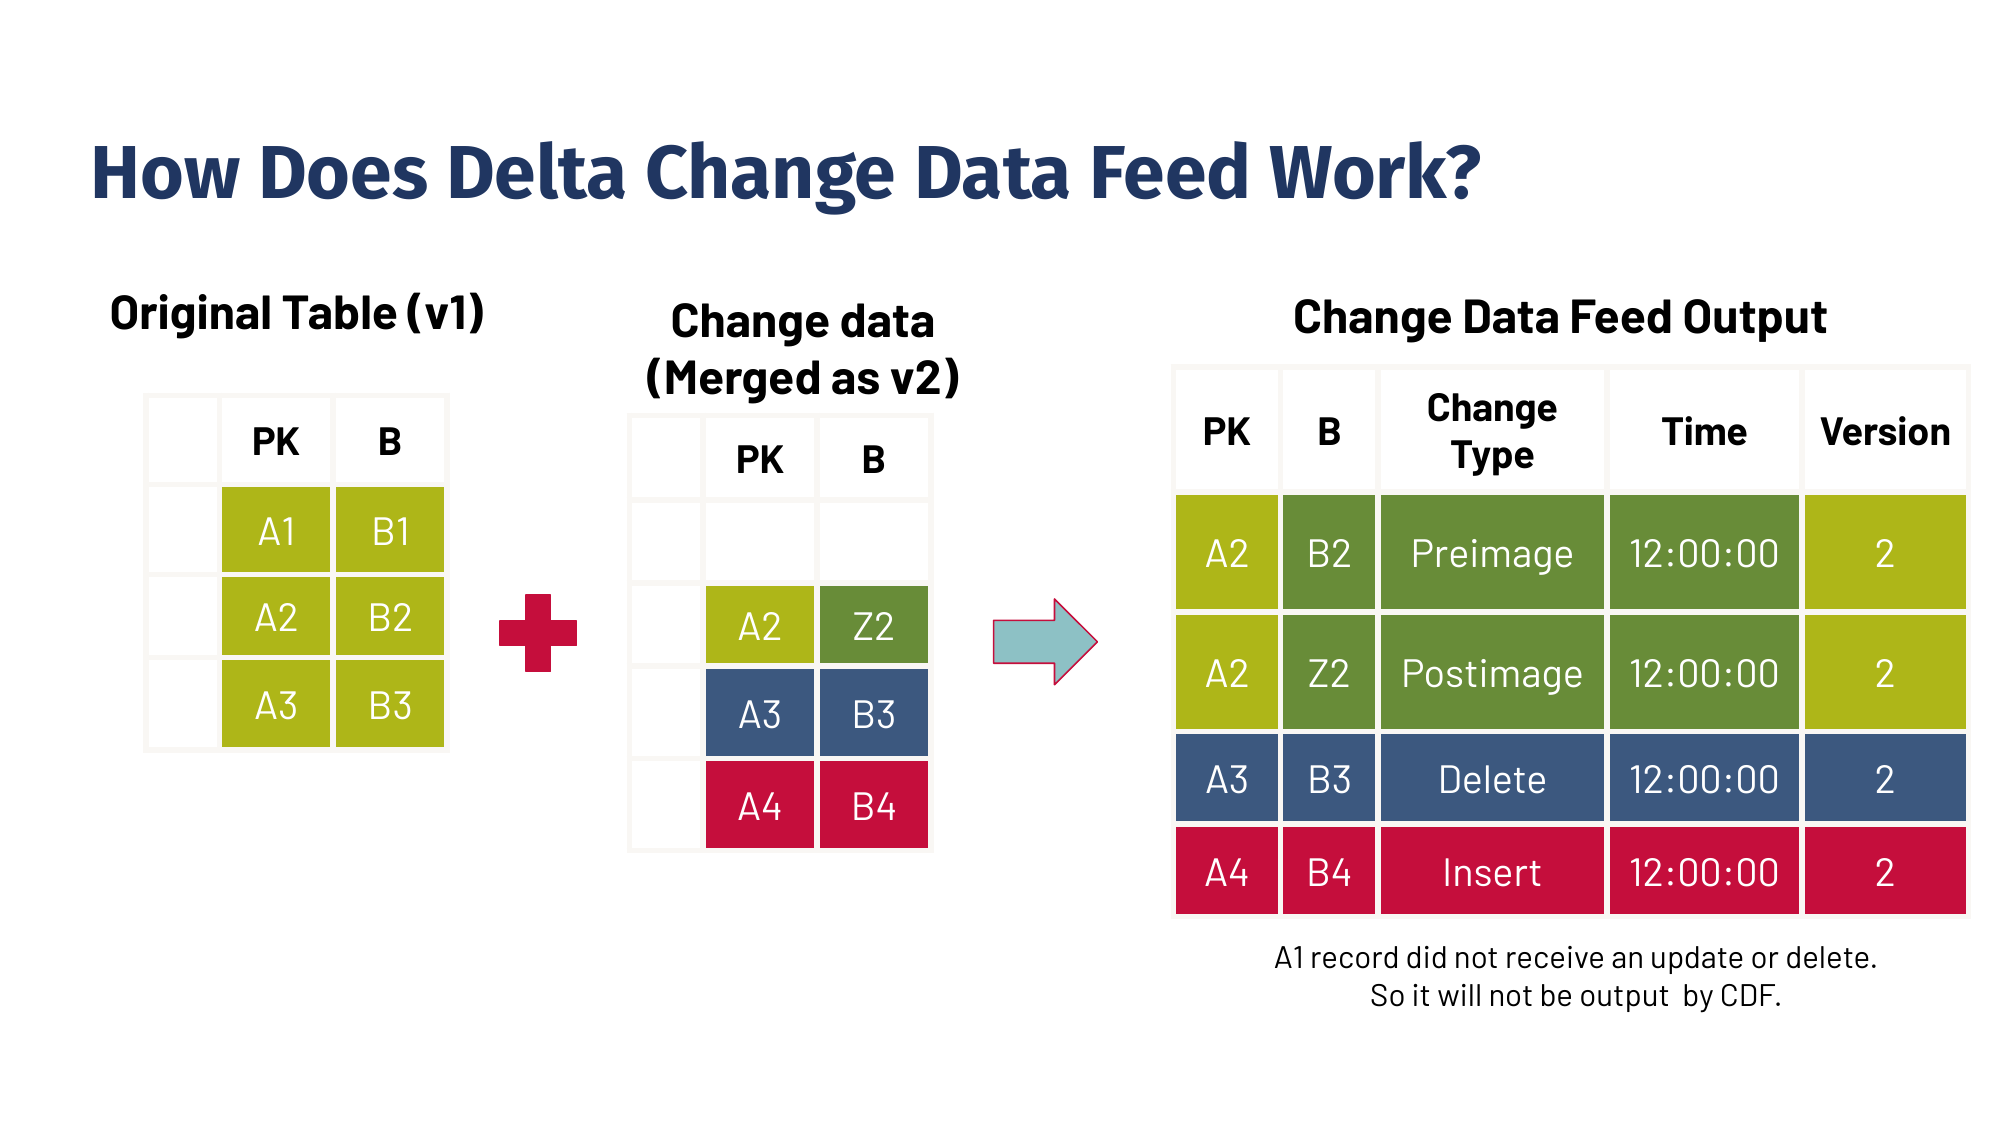

How Does Delta Change Data Feed Work?
Original Table (v1)
Change Data Feed Output
Change data
(Merged as v2)
| PK | B | Change Type | Time | Version |
| --- | --- | --- | --- | --- |
| A2 | B2 | Preimage | 12:00:00 | 2 |
| A2 | Z2 | Postimage | 12:00:00 | 2 |
| A3 | B3 | Delete | 12:00:00 | 2 |
| A4 | B4 | Insert | 12:00:00 | 2 |
|  | PK | B |
| --- | --- | --- |
|  | A1 | B1 |
|  | A2 | B2 |
|  | A3 | B3 |
|  | PK | B |
| --- | --- | --- |
|  |  |  |
|  | A2 | Z2 |
|  | A3 | B3 |
|  | A4 | B4 |

A1 record did not receive an update or delete.
So it will not be output  by CDF.